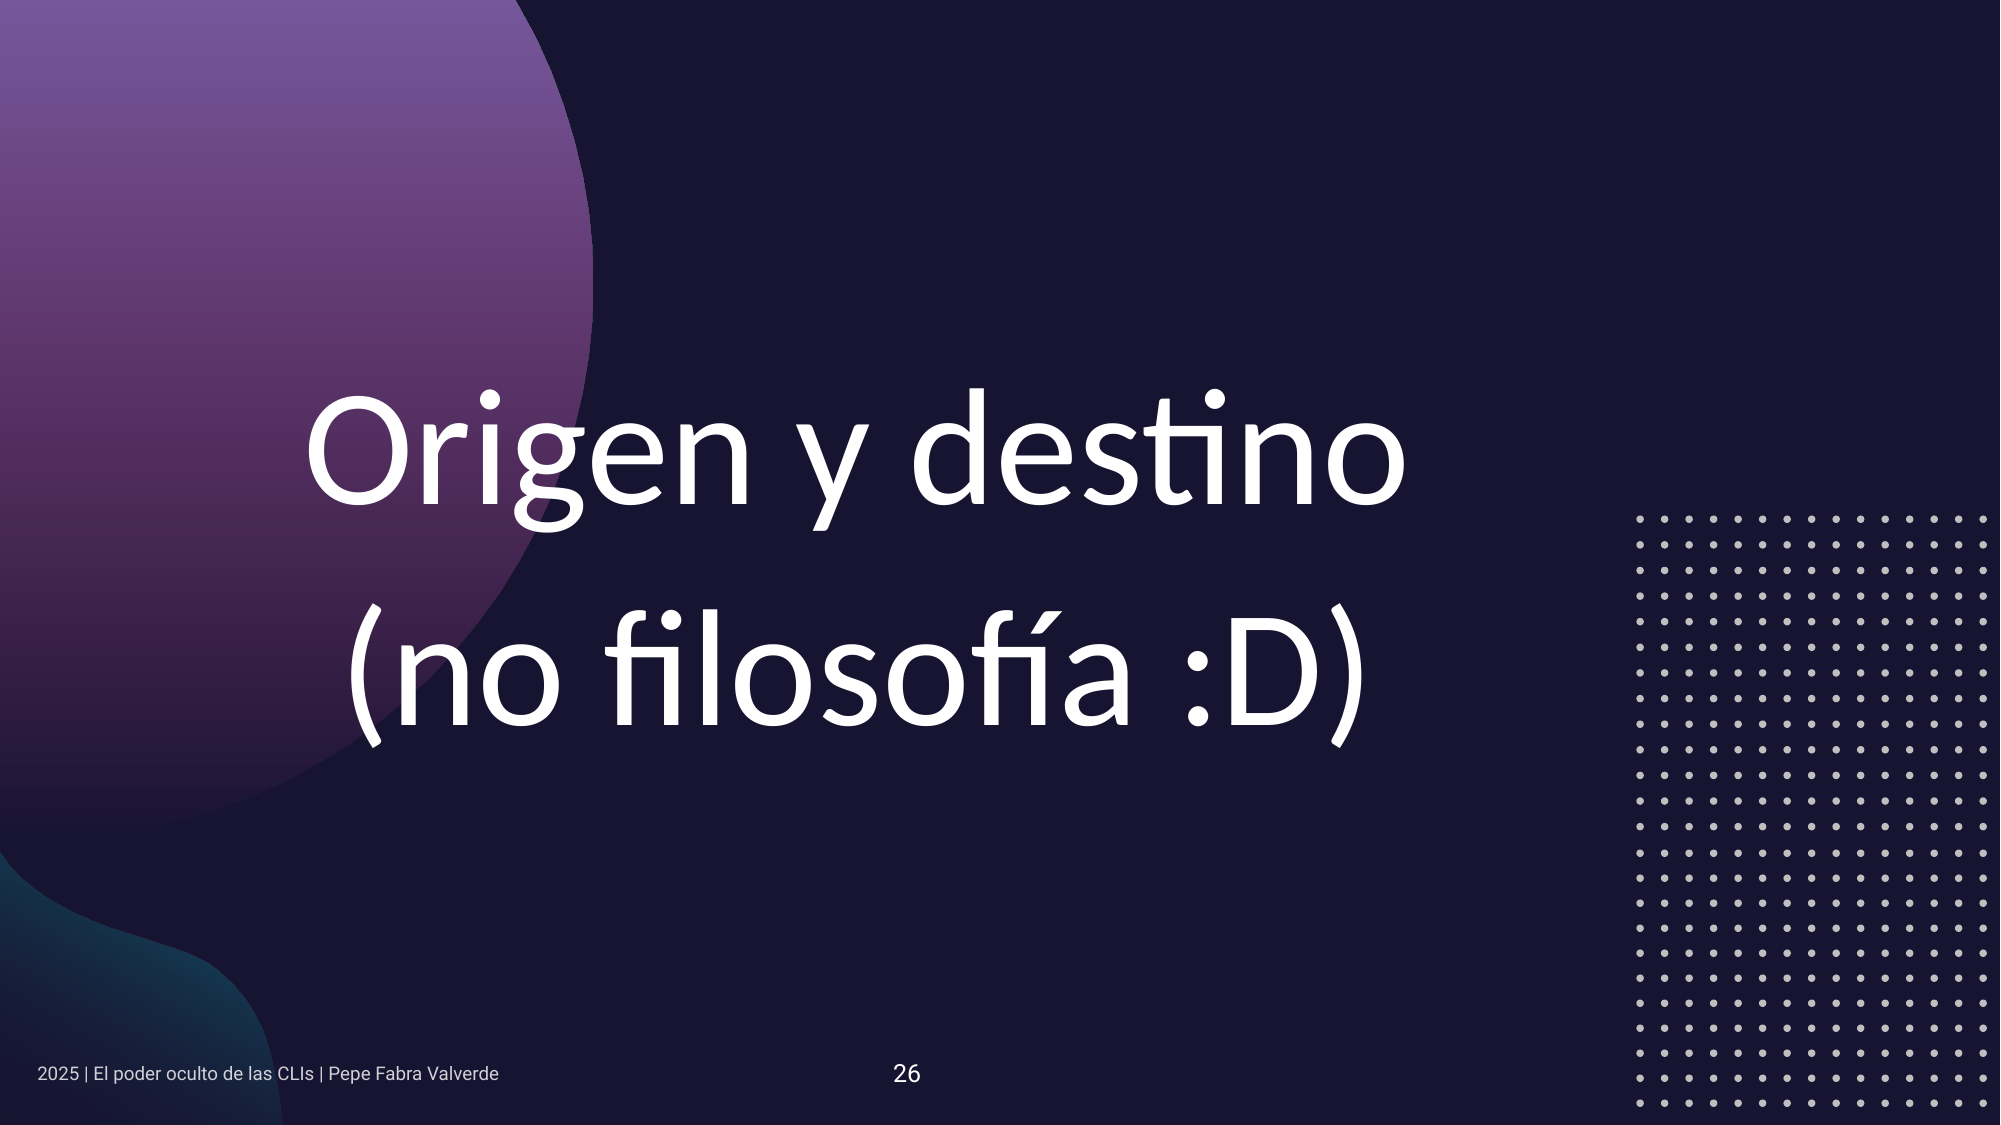

Origen y destino
(no filosofía :D)
2025 | El poder oculto de las CLIs | Pepe Fabra Valverde